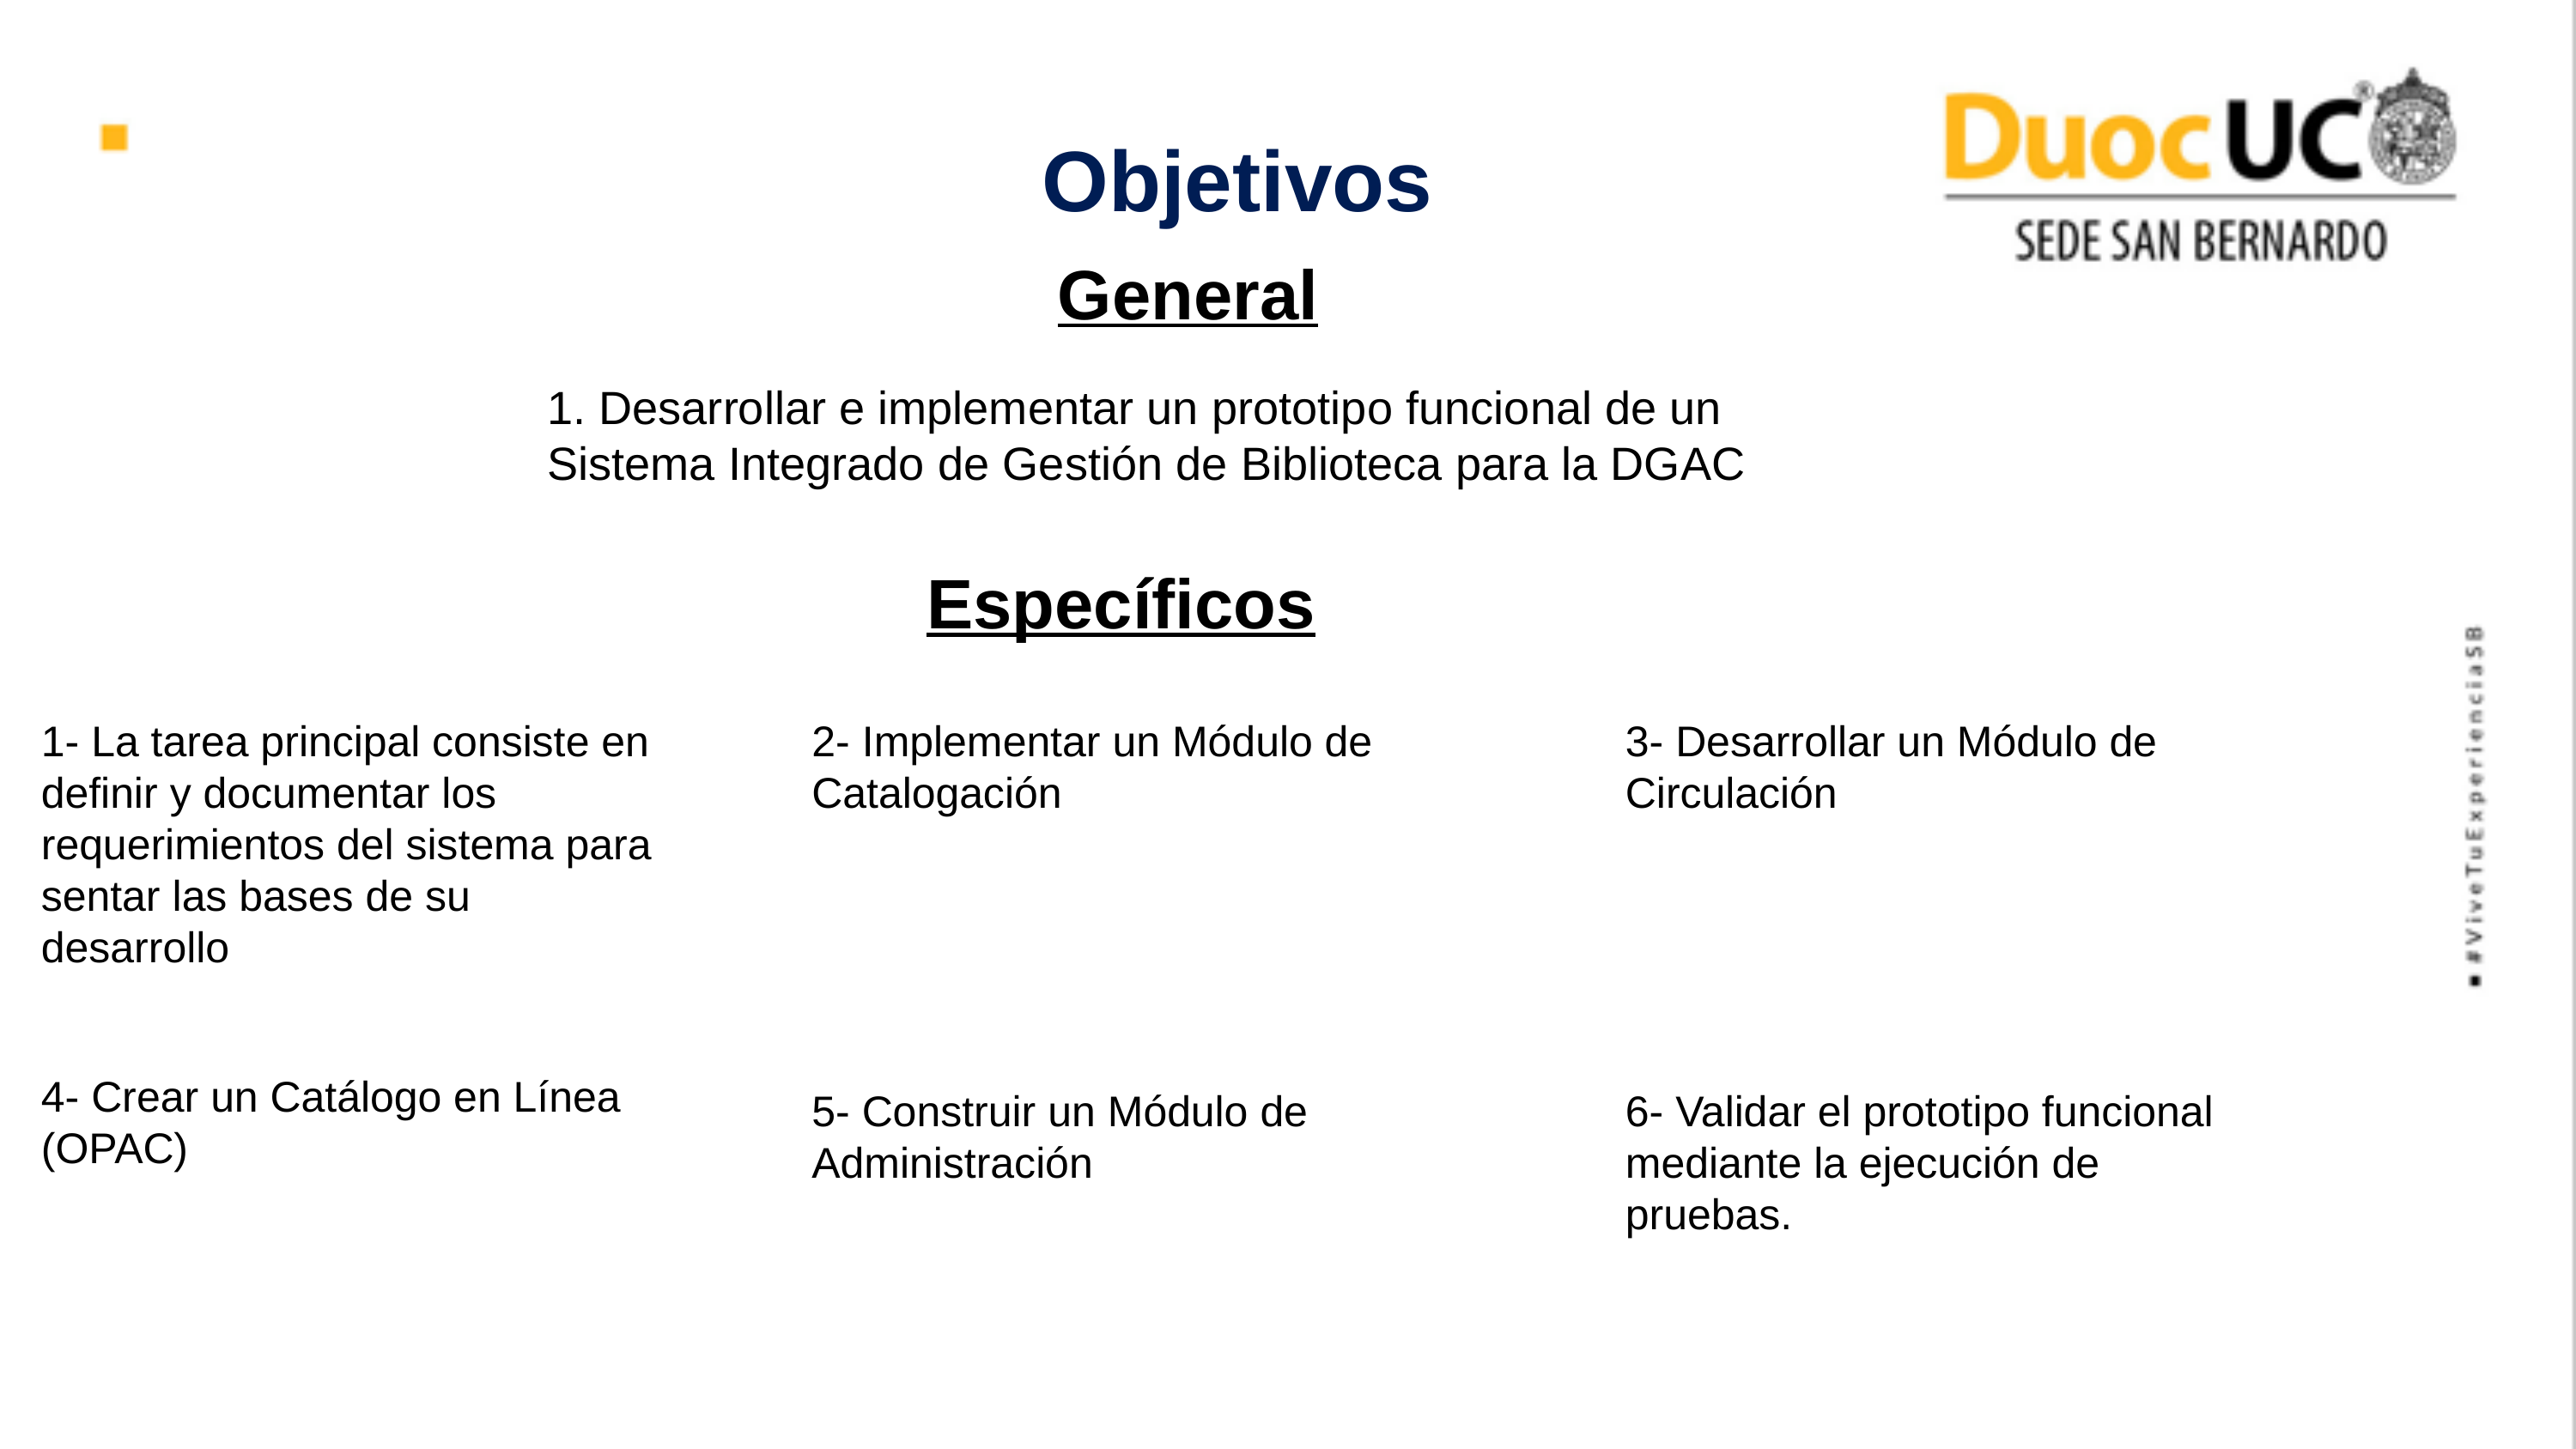

Objetivos
General
1. Desarrollar e implementar un prototipo funcional de un Sistema Integrado de Gestión de Biblioteca para la DGAC
Específicos
1- La tarea principal consiste en definir y documentar los requerimientos del sistema para sentar las bases de su desarrollo
2- Implementar un Módulo de Catalogación
3- Desarrollar un Módulo de Circulación
4- Crear un Catálogo en Línea (OPAC)
5- Construir un Módulo de Administración
6- Validar el prototipo funcional mediante la ejecución de pruebas.